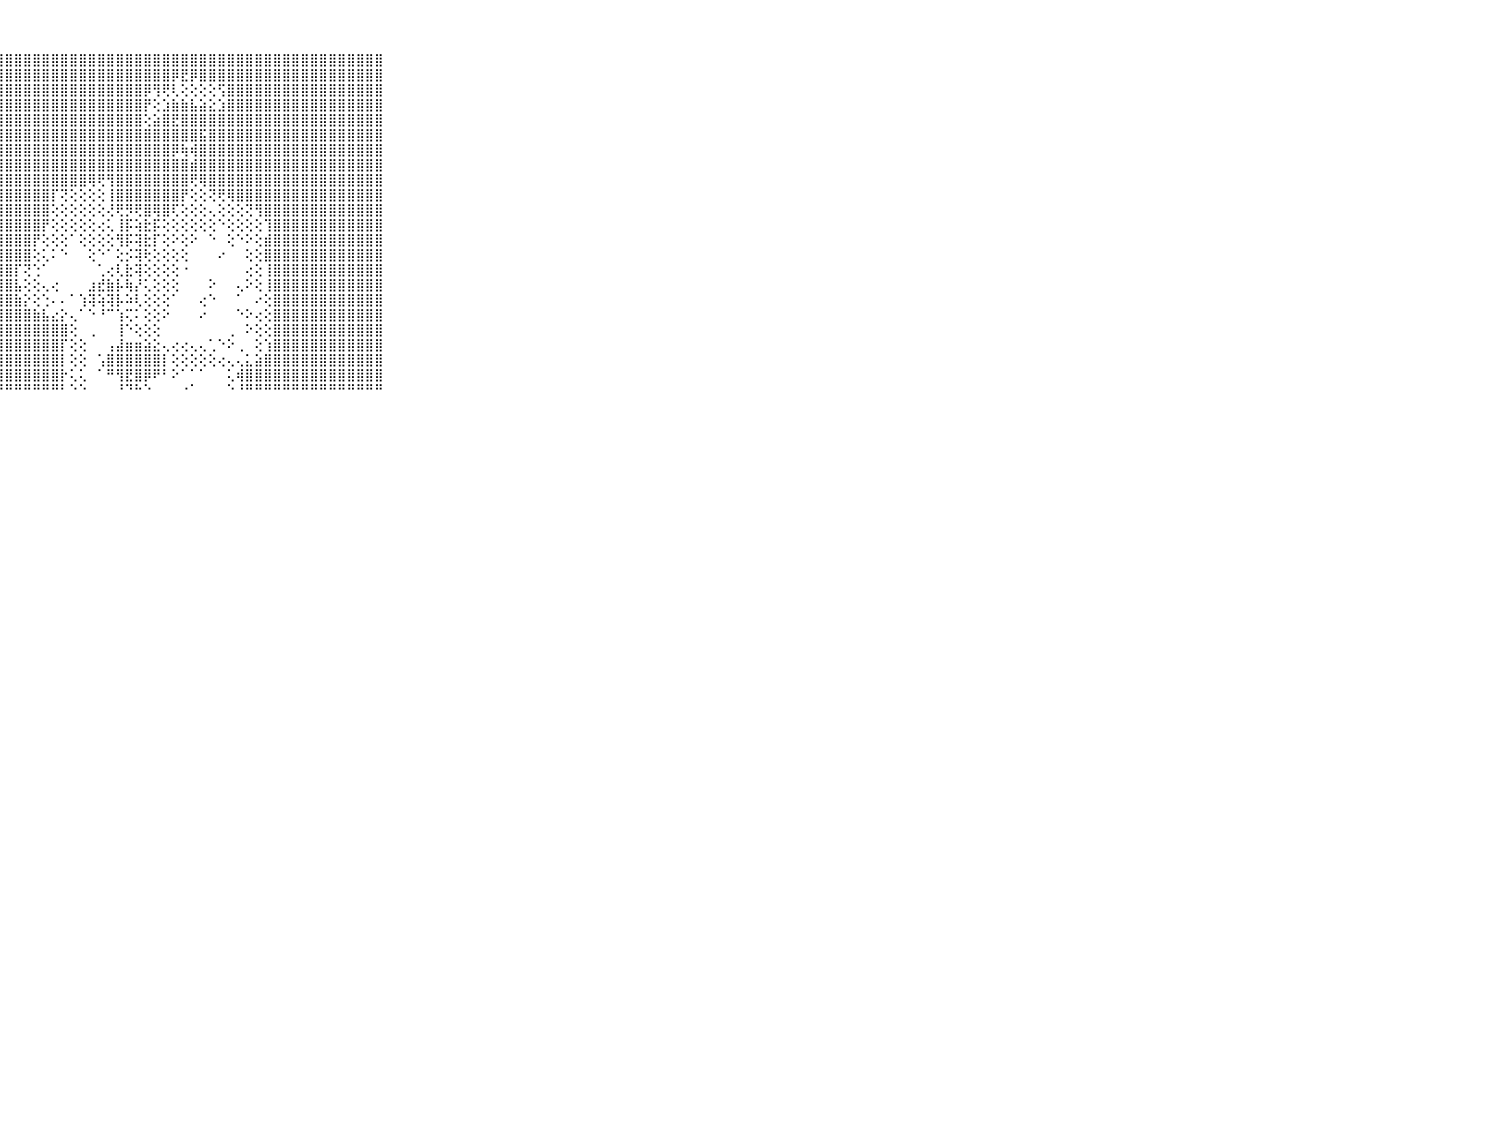

⠀⠀⠀⠀⠀⠀⠀⠀⠀⠀⠀⣿⣿⣿⣿⣿⣿⣿⣿⣿⣿⣿⣿⣿⣿⣿⣿⣿⣿⣿⣿⣿⣿⣿⣿⣿⣿⣿⣿⣿⣿⣿⣿⣿⣿⣿⣿⣿⣿⣿⣿⣿⣿⣿⣿⣿⣿⣿⣿⣿⣿⣿⣿⣿⣿⣿⣿⣿⣿⠀⠀⠀⠀⠀⠀⠀⠀⠀⠀⠀⠀
⠀⠀⠀⠀⠀⠀⠀⠀⠀⠀⠀⣿⣿⣿⣿⣿⣿⣿⣿⣿⣿⣿⣿⣿⣿⣿⣿⣿⣿⣿⣿⣿⣿⣿⣿⣿⣿⣿⣿⣿⣿⣿⣿⣿⣿⣿⡿⣟⡿⣿⣿⣿⣿⣿⣿⣿⣿⣿⣿⣿⣿⣿⣿⣿⣿⣿⣿⣿⣿⠀⠀⠀⠀⠀⠀⠀⠀⠀⠀⠀⠀
⠀⠀⠀⠀⠀⠀⠀⠀⠀⠀⠀⣿⣿⣿⣿⣿⣿⣿⣿⣿⣿⣿⣿⣿⣿⣿⣿⣿⣿⣿⣿⣿⣿⣿⣿⣿⣿⣿⣿⣿⣿⣿⣿⡿⢻⢟⢇⢕⢕⢕⢕⢫⣿⣿⣿⣿⣿⣿⣿⣿⣿⣿⣿⣿⣿⣿⣿⣿⣿⠀⠀⠀⠀⠀⠀⠀⠀⠀⠀⠀⠀
⠀⠀⠀⠀⠀⠀⠀⠀⠀⠀⠀⣿⣿⣿⣿⣿⣿⣿⣿⣿⣿⣿⣿⣿⣿⣿⣿⣿⣿⣿⣿⣿⣿⣿⣿⣿⣿⣿⣿⣿⣿⣿⣿⡟⢕⣱⣷⣷⣧⣵⣕⣱⣿⣿⣿⣿⣿⣿⣿⣿⣿⣿⣿⣿⣿⣿⣿⣿⣿⠀⠀⠀⠀⠀⠀⠀⠀⠀⠀⠀⠀
⠀⠀⠀⠀⠀⠀⠀⠀⠀⠀⠀⣿⣿⣿⣿⣿⣿⣿⣿⣿⣿⣿⣿⣿⣿⣿⣿⣿⣿⣿⣿⣿⣿⣿⣿⣿⣿⣿⣿⣿⣿⣿⣿⢕⣵⣿⣟⣿⣿⣿⣿⣿⣿⣿⣿⣿⣿⣿⣿⣿⣿⣿⣿⣿⣿⣿⣿⣿⣿⠀⠀⠀⠀⠀⠀⠀⠀⠀⠀⠀⠀
⠀⠀⠀⠀⠀⠀⠀⠀⠀⠀⠀⣿⣿⣿⣿⣿⣿⣿⣿⣿⣿⣿⣿⣿⣿⣿⣿⣿⣿⣿⣿⣿⣿⣿⣿⣿⣿⣿⣿⣿⣿⣿⣿⣿⣿⣿⣿⣿⣿⣯⣿⣿⣿⣿⣿⣿⣿⣿⣿⣿⣿⣿⣿⣿⣿⣿⣿⣿⣿⠀⠀⠀⠀⠀⠀⠀⠀⠀⠀⠀⠀
⠀⠀⠀⠀⠀⠀⠀⠀⠀⠀⠀⣿⣿⣿⣿⣿⣿⣿⣿⣿⣿⣿⣿⣿⣿⣿⣿⣿⣿⣿⣿⣿⣿⣿⣿⣿⣿⣿⣿⣿⣿⣿⣿⣿⣿⣿⡿⢷⢾⣿⣿⣿⣿⣿⣿⣿⣿⣿⣿⣿⣿⣿⣿⣿⣿⣿⣿⣿⣿⠀⠀⠀⠀⠀⠀⠀⠀⠀⠀⠀⠀
⠀⠀⠀⠀⠀⠀⠀⠀⠀⠀⠀⣿⣿⣿⣿⣿⣿⣿⣿⣿⣿⣿⣿⣿⣿⣿⣿⣿⣿⣿⣿⣿⣿⣿⣿⣿⣿⣿⣿⣿⣿⣿⣿⣿⣿⣿⣿⣿⣾⣿⣿⣿⣿⣿⣿⣿⣿⣿⣿⣿⣿⣿⣿⣿⣿⣿⣿⣿⣿⠀⠀⠀⠀⠀⠀⠀⠀⠀⠀⠀⠀
⠀⠀⠀⠀⠀⠀⠀⠀⠀⠀⠀⣿⣿⣿⣿⣿⣿⣿⣿⣿⣿⣿⣿⣿⣿⣿⣿⣿⣿⣿⣿⣿⣿⣿⣿⣿⣿⢿⢟⢻⣿⣿⣿⣿⣿⣿⣿⣿⢟⢿⣿⣿⣿⣿⣿⣿⣿⣿⣿⣿⣿⣿⣿⣿⣿⣿⣿⣿⣿⠀⠀⠀⠀⠀⠀⠀⠀⠀⠀⠀⠀
⠀⠀⠀⠀⠀⠀⠀⠀⠀⠀⠀⣿⣿⣿⣿⣿⣿⣿⣿⣿⣿⣿⣿⣿⣿⣿⣿⣿⣿⣿⣿⣿⣿⡏⢝⢕⢕⢕⢕⢸⣿⣿⣿⣿⣿⣿⣿⡟⢕⢕⢝⢟⢿⣿⣿⣿⣿⣿⣿⣿⣿⣿⣿⣿⣿⣿⣿⣿⣿⠀⠀⠀⠀⠀⠀⠀⠀⠀⠀⠀⠀
⠀⠀⠀⠀⠀⠀⠀⠀⠀⠀⠀⣿⣿⣿⣿⣿⣿⣿⣿⣿⣿⣿⣿⣿⣿⣿⣿⣿⣿⣿⣿⣿⣿⢕⢕⢕⢕⢕⢕⢜⢟⡻⢟⣿⢿⣿⢏⢕⢕⢕⢄⢕⢕⢕⢝⢻⣿⣿⣿⣿⣿⣿⣿⣿⣿⣿⣿⣿⣿⠀⠀⠀⠀⠀⠀⠀⠀⠀⠀⠀⠀
⠀⠀⠀⠀⠀⠀⠀⠀⠀⠀⠀⣿⣿⣿⣿⣿⣿⣿⣿⣿⣿⣿⣿⣿⣿⣿⣿⣿⣿⣿⣿⣿⡟⢕⢕⢕⢕⢕⢔⢅⢸⡯⢵⣗⡯⢕⢕⢕⢕⢕⢕⠑⢕⢕⢕⢕⢹⣿⣿⣿⣿⣿⣿⣿⣿⣿⣿⣿⣿⠀⠀⠀⠀⠀⠀⠀⠀⠀⠀⠀⠀
⠀⠀⠀⠀⠀⠀⠀⠀⠀⠀⠀⣿⣿⣿⣿⣿⣿⣿⣿⣿⣿⣿⣿⣿⣿⣿⣿⣿⣿⣿⣿⡟⢕⢕⢕⠁⢕⢕⢕⢕⢻⡯⢽⣗⡏⢕⠕⢕⠕⠀⠑⠀⢕⠑⠕⢕⣾⣿⣿⣿⣿⣿⣿⣿⣿⣿⣿⣿⣿⠀⠀⠀⠀⠀⠀⠀⠀⠀⠀⠀⠀
⠀⠀⠀⠀⠀⠀⠀⠀⠀⠀⠀⣿⣿⣿⣿⣿⣿⣿⣿⣿⣿⣿⣿⣿⣿⣿⣿⣿⣿⣿⣿⢕⢅⠅⠑⠀⠀⢕⠑⠁⢕⡪⢽⢗⢕⢕⢕⢕⠀⠀⠀⠔⠀⠀⢕⢕⣿⣿⣿⣿⣿⣿⣿⣿⣿⣿⣿⣿⣿⠀⠀⠀⠀⠀⠀⠀⠀⠀⠀⠀⠀
⠀⠀⠀⠀⠀⠀⠀⠀⠀⠀⠀⣿⣿⣿⣿⣿⣿⣿⣿⣿⣿⣿⣿⣿⣿⣿⣿⣿⣿⡏⢝⢑⠁⠀⠀⠀⠀⠀⢁⢔⢇⣗⢽⢕⢕⢕⢕⠐⠀⠀⠀⠀⠀⠀⢔⢕⢸⣿⣿⣿⣿⣿⣿⣿⣿⣿⣿⣿⣿⠀⠀⠀⠀⠀⠀⠀⠀⠀⠀⠀⠀
⠀⠀⠀⠀⠀⠀⠀⠀⠀⠀⠀⣿⣿⣿⣿⣿⣿⣿⣿⣿⣿⣿⣿⣿⣿⣿⣿⣿⣿⣧⢕⢕⢄⢔⠀⠀⠀⣰⣞⣷⡧⢷⡜⢅⢕⢕⢕⠀⠀⠀⠕⠀⠀⢄⠕⢕⢸⣿⣿⣿⣿⣿⣿⣿⣿⣿⣿⣿⣿⠀⠀⠀⠀⠀⠀⠀⠀⠀⠀⠀⠀
⠀⠀⠀⠀⠀⠀⠀⠀⠀⠀⠀⣿⣿⣿⣿⣿⣿⣿⣿⣿⣿⣿⣿⣿⣿⣿⣿⣿⣿⣷⡕⢕⢑⠄⠄⠁⢱⢽⢵⢽⡧⠵⢇⢕⢕⢕⠁⠀⠀⢔⠑⠀⠀⠁⠀⠔⢕⣿⣿⣿⣿⣿⣿⣿⣿⣿⣿⣿⣿⠀⠀⠀⠀⠀⠀⠀⠀⠀⠀⠀⠀
⠀⠀⠀⠀⠀⠀⠀⠀⠀⠀⠀⣿⣿⣿⣿⣿⣿⣿⣿⣿⣿⣿⣿⣿⣿⣿⣿⣿⣿⣿⣿⣷⣧⣔⡕⢄⠁⠑⠘⠉⢱⢍⠅⢕⢕⠕⠀⠀⠀⠔⠀⠀⠀⠑⠕⢔⢕⣿⣿⣿⣿⣿⣿⣿⣿⣿⣿⣿⣿⠀⠀⠀⠀⠀⠀⠀⠀⠀⠀⠀⠀
⠀⠀⠀⠀⠀⠀⠀⠀⠀⠀⠀⣿⣿⣿⣿⣿⣿⣿⣿⣿⣿⣿⣿⣿⣿⣿⣿⣿⣿⣿⣿⣿⣿⣿⣿⢕⠀⢀⠀⠀⢸⠑⢕⢕⢕⠀⠀⠀⠀⠀⠀⠀⢀⠀⠕⢕⢕⣿⣿⣿⣿⣿⣿⣿⣿⣿⣿⣿⣿⠀⠀⠀⠀⠀⠀⠀⠀⠀⠀⠀⠀
⠀⠀⠀⠀⠀⠀⠀⠀⠀⠀⠀⣿⣿⣿⣿⣿⣿⣿⣿⣿⣿⣿⣿⣿⣿⣿⣿⣿⣿⣿⣿⣿⣿⣿⡏⢕⢕⠀⠀⢠⣼⣶⣶⣵⣕⢄⢔⢔⢄⢄⢁⠑⠕⢀⠀⢕⢱⣿⣿⣿⣿⣿⣿⣿⣿⣿⣿⣿⣿⠀⠀⠀⠀⠀⠀⠀⠀⠀⠀⠀⠀
⠀⠀⠀⠀⠀⠀⠀⠀⠀⠀⠀⣿⣿⣿⣿⣿⣿⣿⣿⣿⣿⣿⣿⣿⣿⣿⣿⣿⣿⣿⣿⣿⣿⣿⡇⢕⢕⠀⢡⣿⣿⣿⣿⣿⣿⡇⢕⢕⢕⢕⢕⢔⢄⢄⣅⣵⣿⣿⣿⣿⣿⣿⣿⣿⣿⣿⣿⣿⣿⠀⠀⠀⠀⠀⠀⠀⠀⠀⠀⠀⠀
⠀⠀⠀⠀⠀⠀⠀⠀⠀⠀⠀⣿⣿⣿⣿⣿⣿⣿⣿⣿⣿⣿⣿⣿⣿⣿⣿⣿⣿⣿⣿⣿⣿⣿⡗⢅⢅⠀⠁⠛⢻⣟⣿⡿⠟⠃⠕⠁⠁⠁⠀⠀⢅⢾⣿⣿⣿⣿⣿⣿⣿⣿⣿⣿⣿⣿⣿⣿⣿⠀⠀⠀⠀⠀⠀⠀⠀⠀⠀⠀⠀
⠀⠀⠀⠀⠀⠀⠀⠀⠀⠀⠀⠛⠛⠛⠛⠛⠛⠛⠛⠛⠛⠛⠛⠛⠛⠛⠛⠛⠛⠛⠛⠛⠛⠛⠃⠑⠑⠀⠀⠀⠘⠙⠓⠑⠀⠀⠀⠐⠁⠀⠀⠀⠑⠘⠛⠛⠛⠛⠛⠛⠛⠛⠛⠛⠛⠛⠛⠛⠛⠀⠀⠀⠀⠀⠀⠀⠀⠀⠀⠀⠀